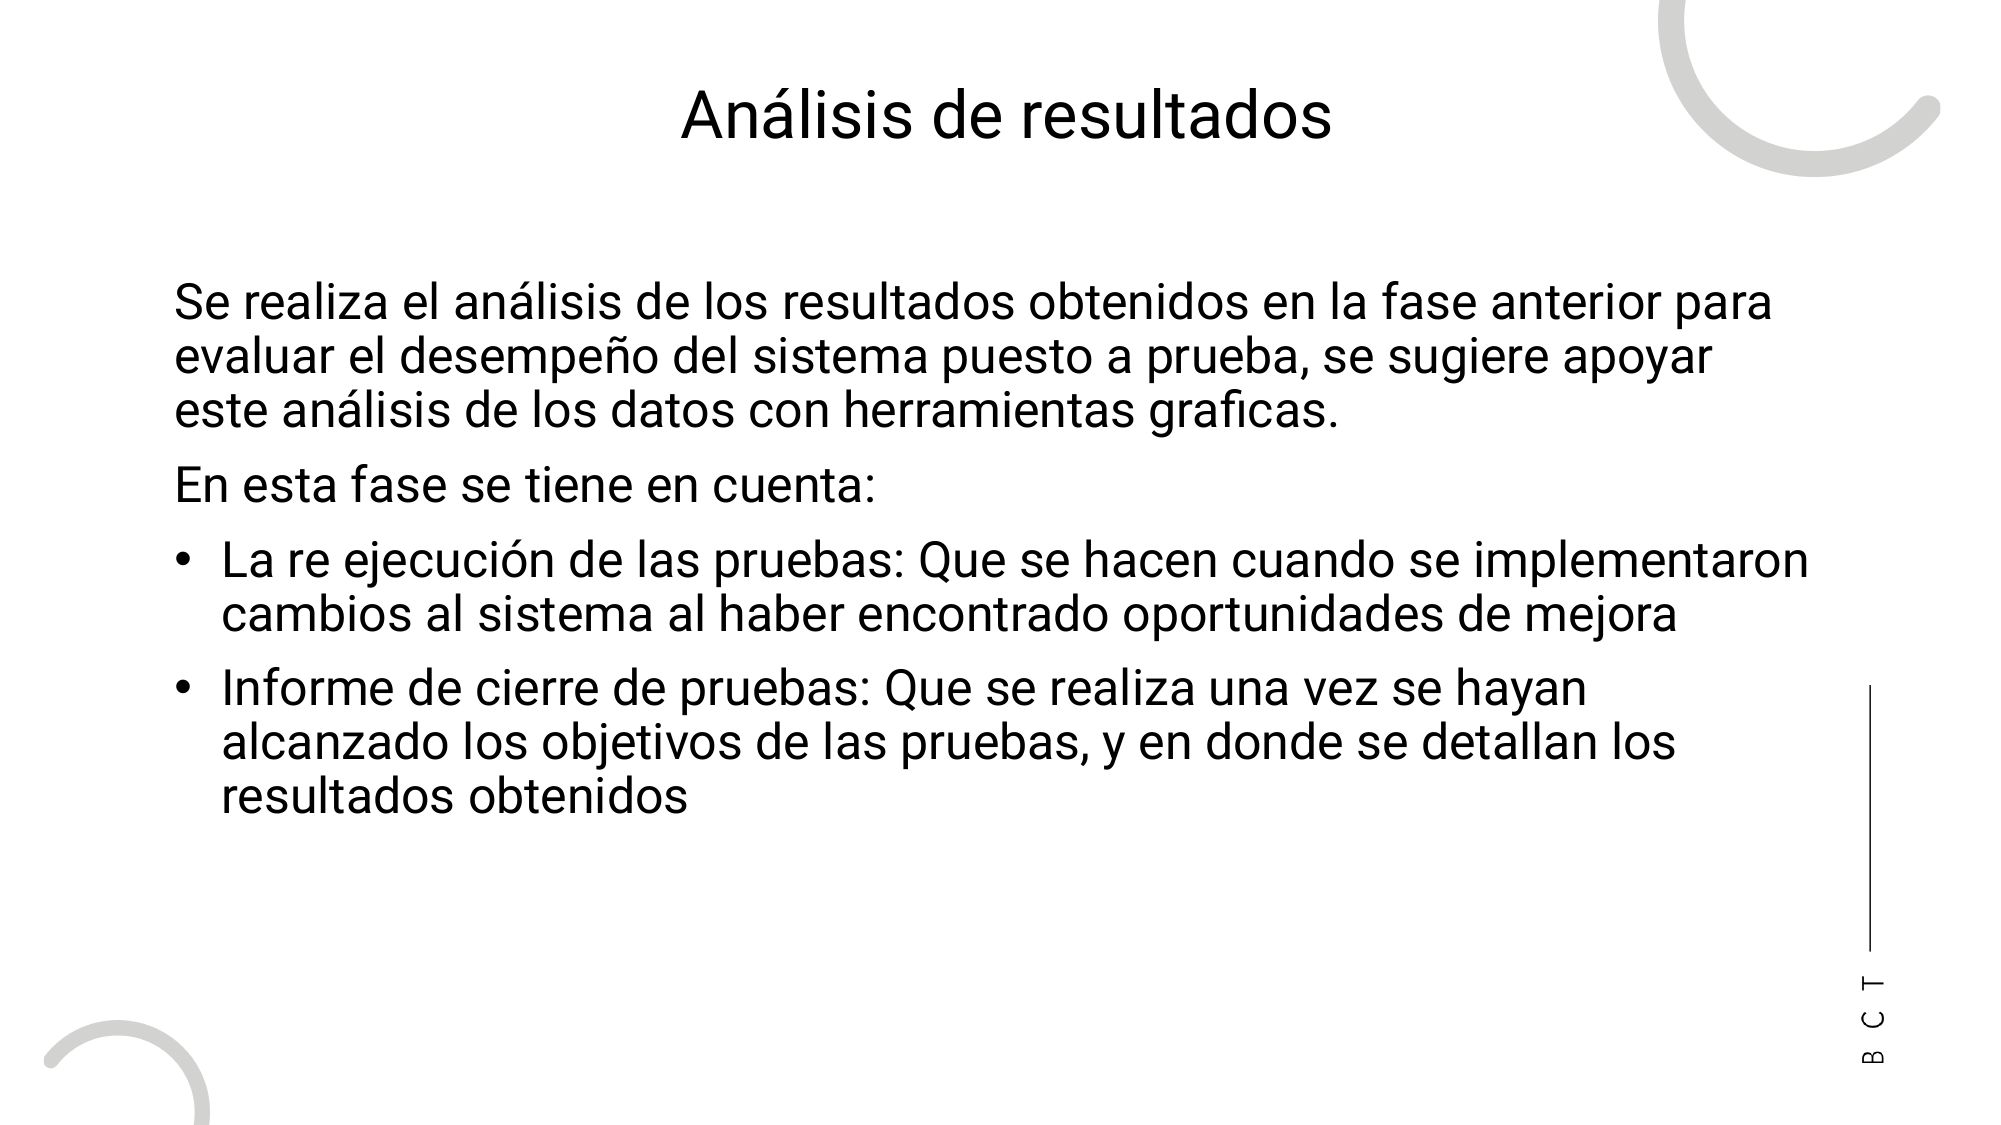

Análisis de resultados

Se realiza el análisis de los resultados obtenidos en la fase anterior para evaluar el desempeño del sistema puesto a prueba, se sugiere apoyar este análisis de los datos con herramientas graficas.
En esta fase se tiene en cuenta:
La re ejecución de las pruebas: Que se hacen cuando se implementaron cambios al sistema al haber encontrado oportunidades de mejora
Informe de cierre de pruebas: Que se realiza una vez se hayan alcanzado los objetivos de las pruebas, y en donde se detallan los resultados obtenidos